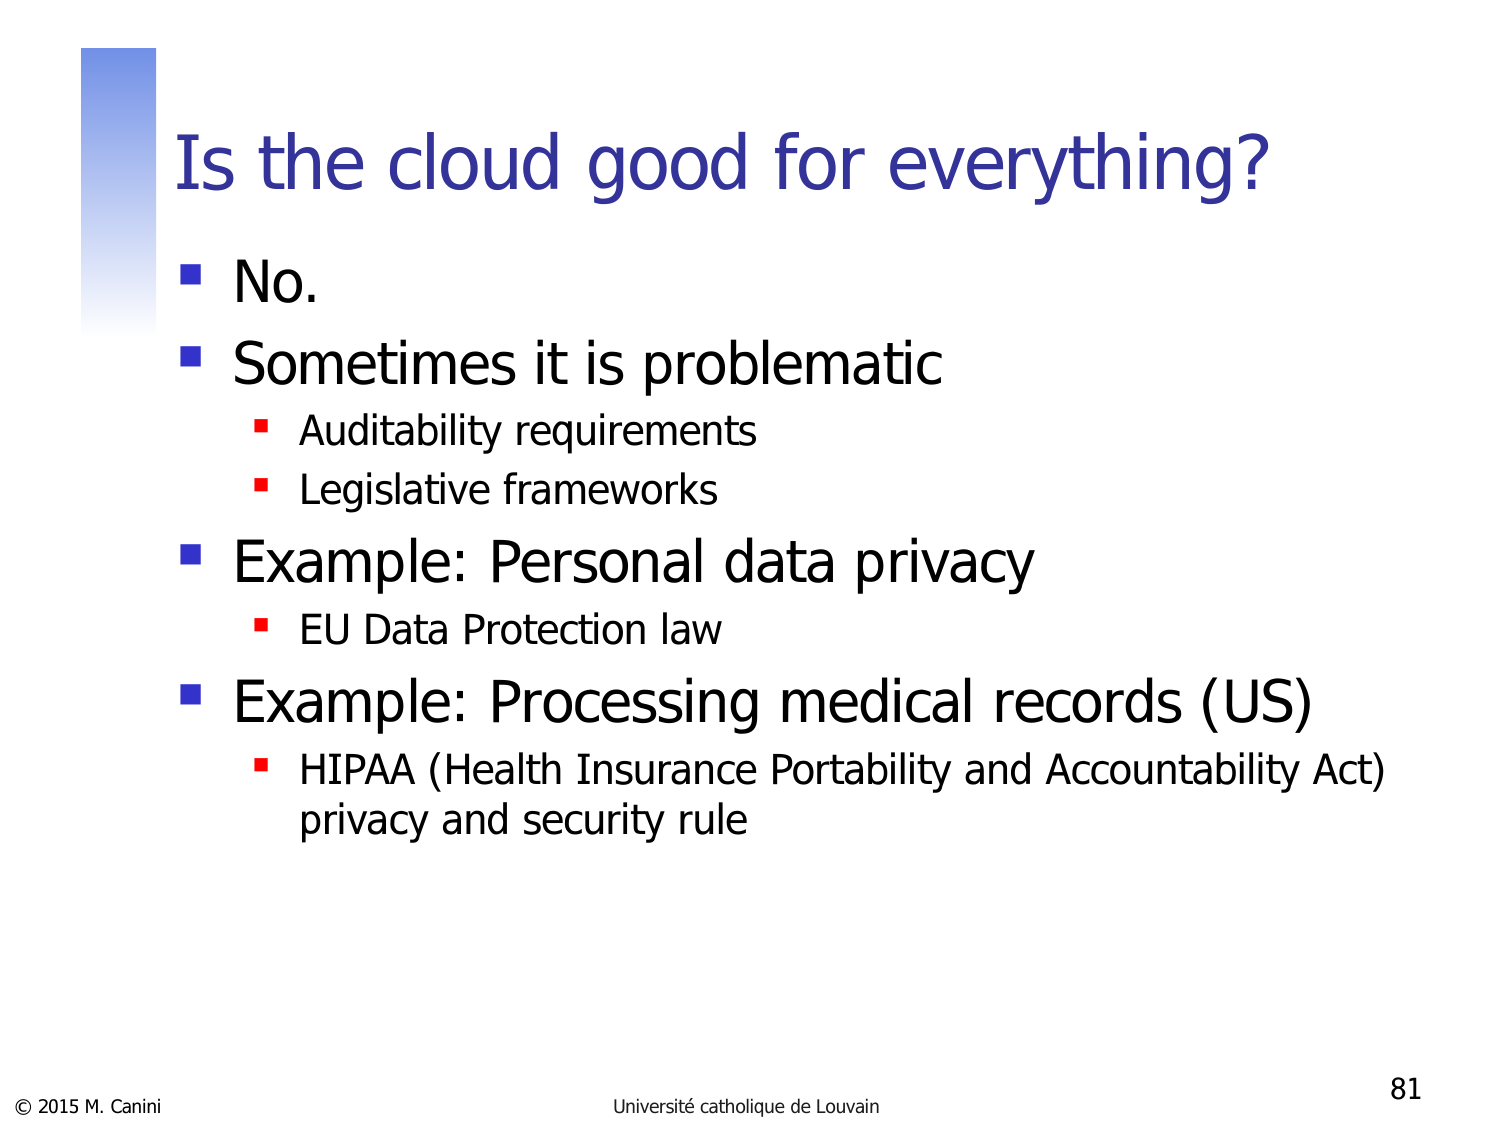

# Is the cloud good for everything?
No.
Sometimes it is problematic
Auditability requirements
Legislative frameworks
Example: Personal data privacy
EU Data Protection law
Example: Processing medical records (US)
HIPAA (Health Insurance Portability and Accountability Act) privacy and security rule
81
Université catholique de Louvain